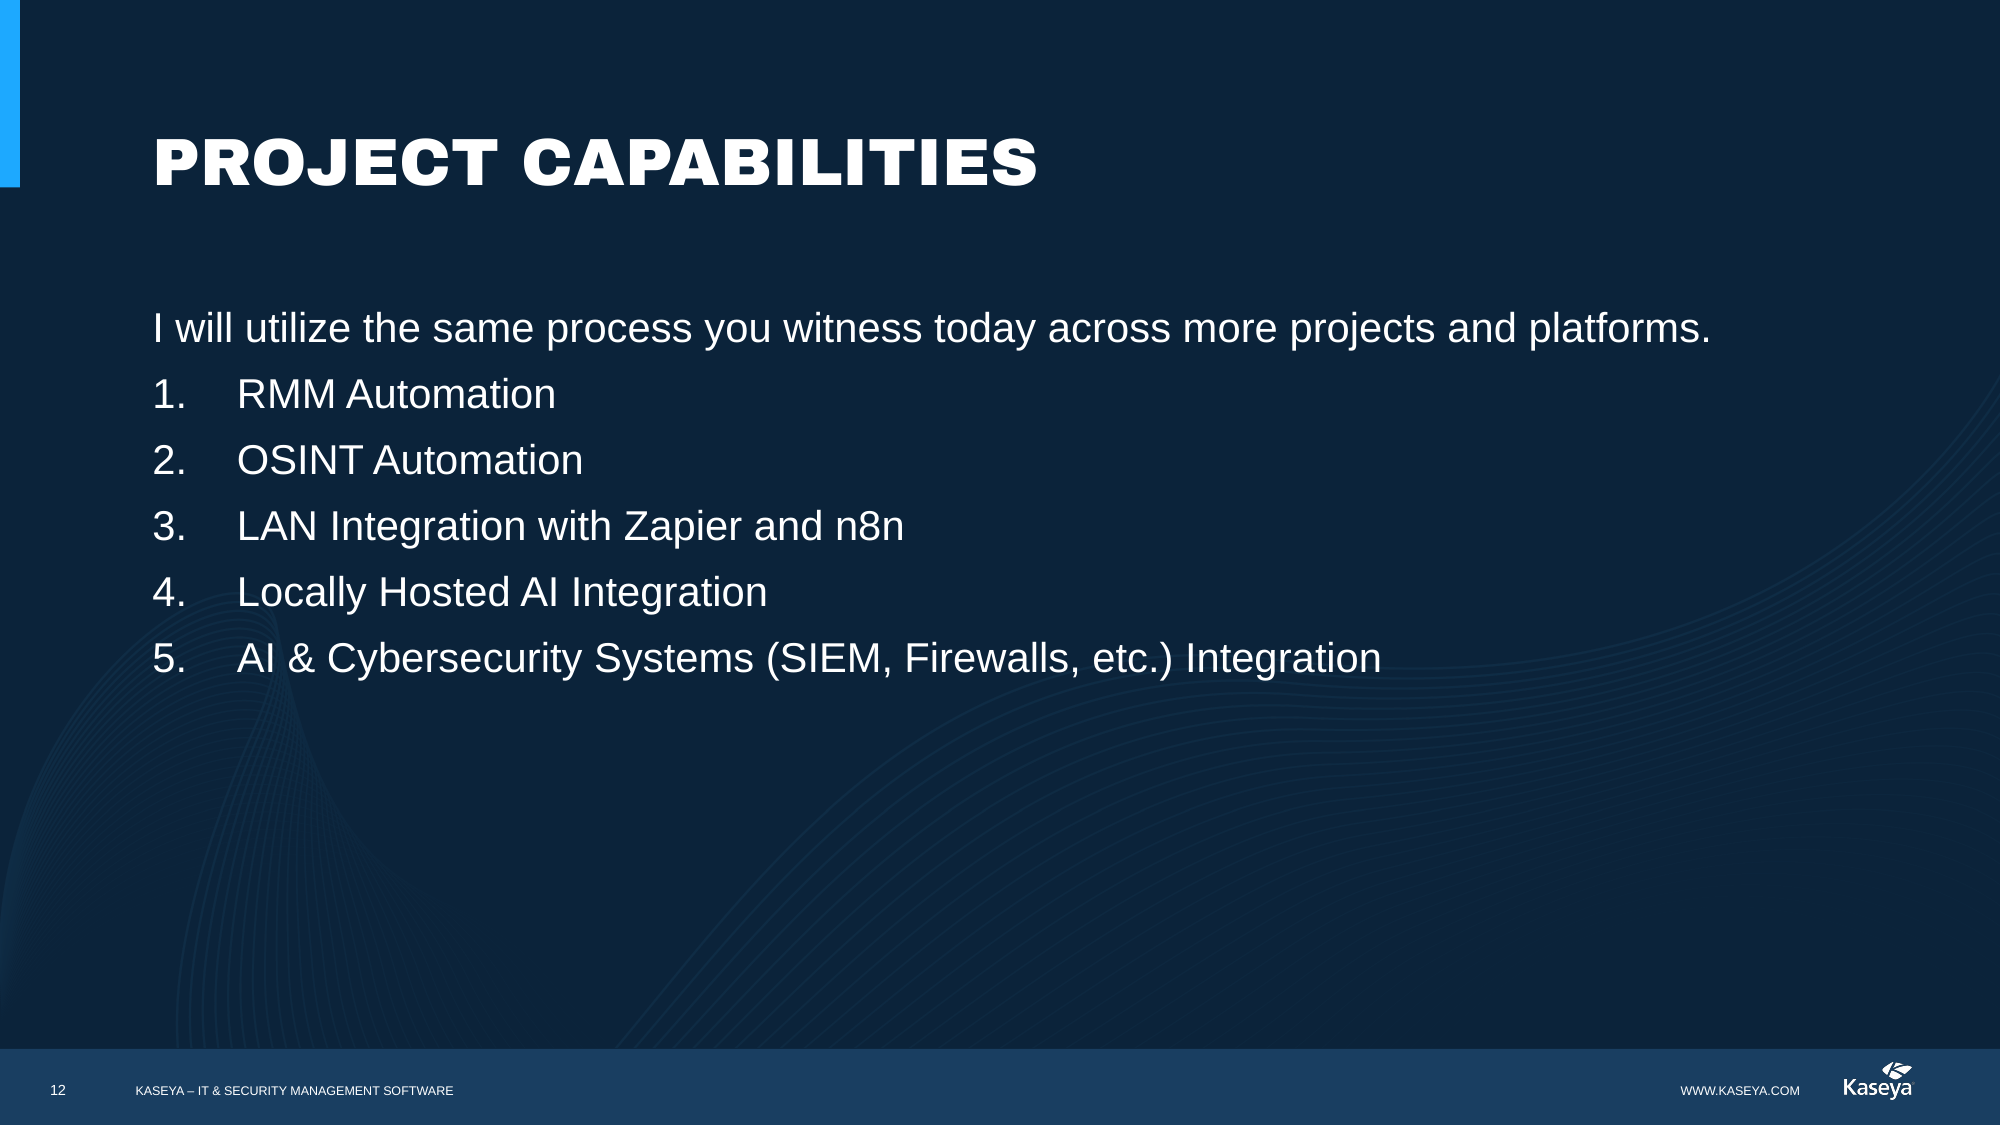

# Project Capabilities
I will utilize the same process you witness today across more projects and platforms.
RMM Automation
OSINT Automation
LAN Integration with Zapier and n8n
Locally Hosted AI Integration
AI & Cybersecurity Systems (SIEM, Firewalls, etc.) Integration